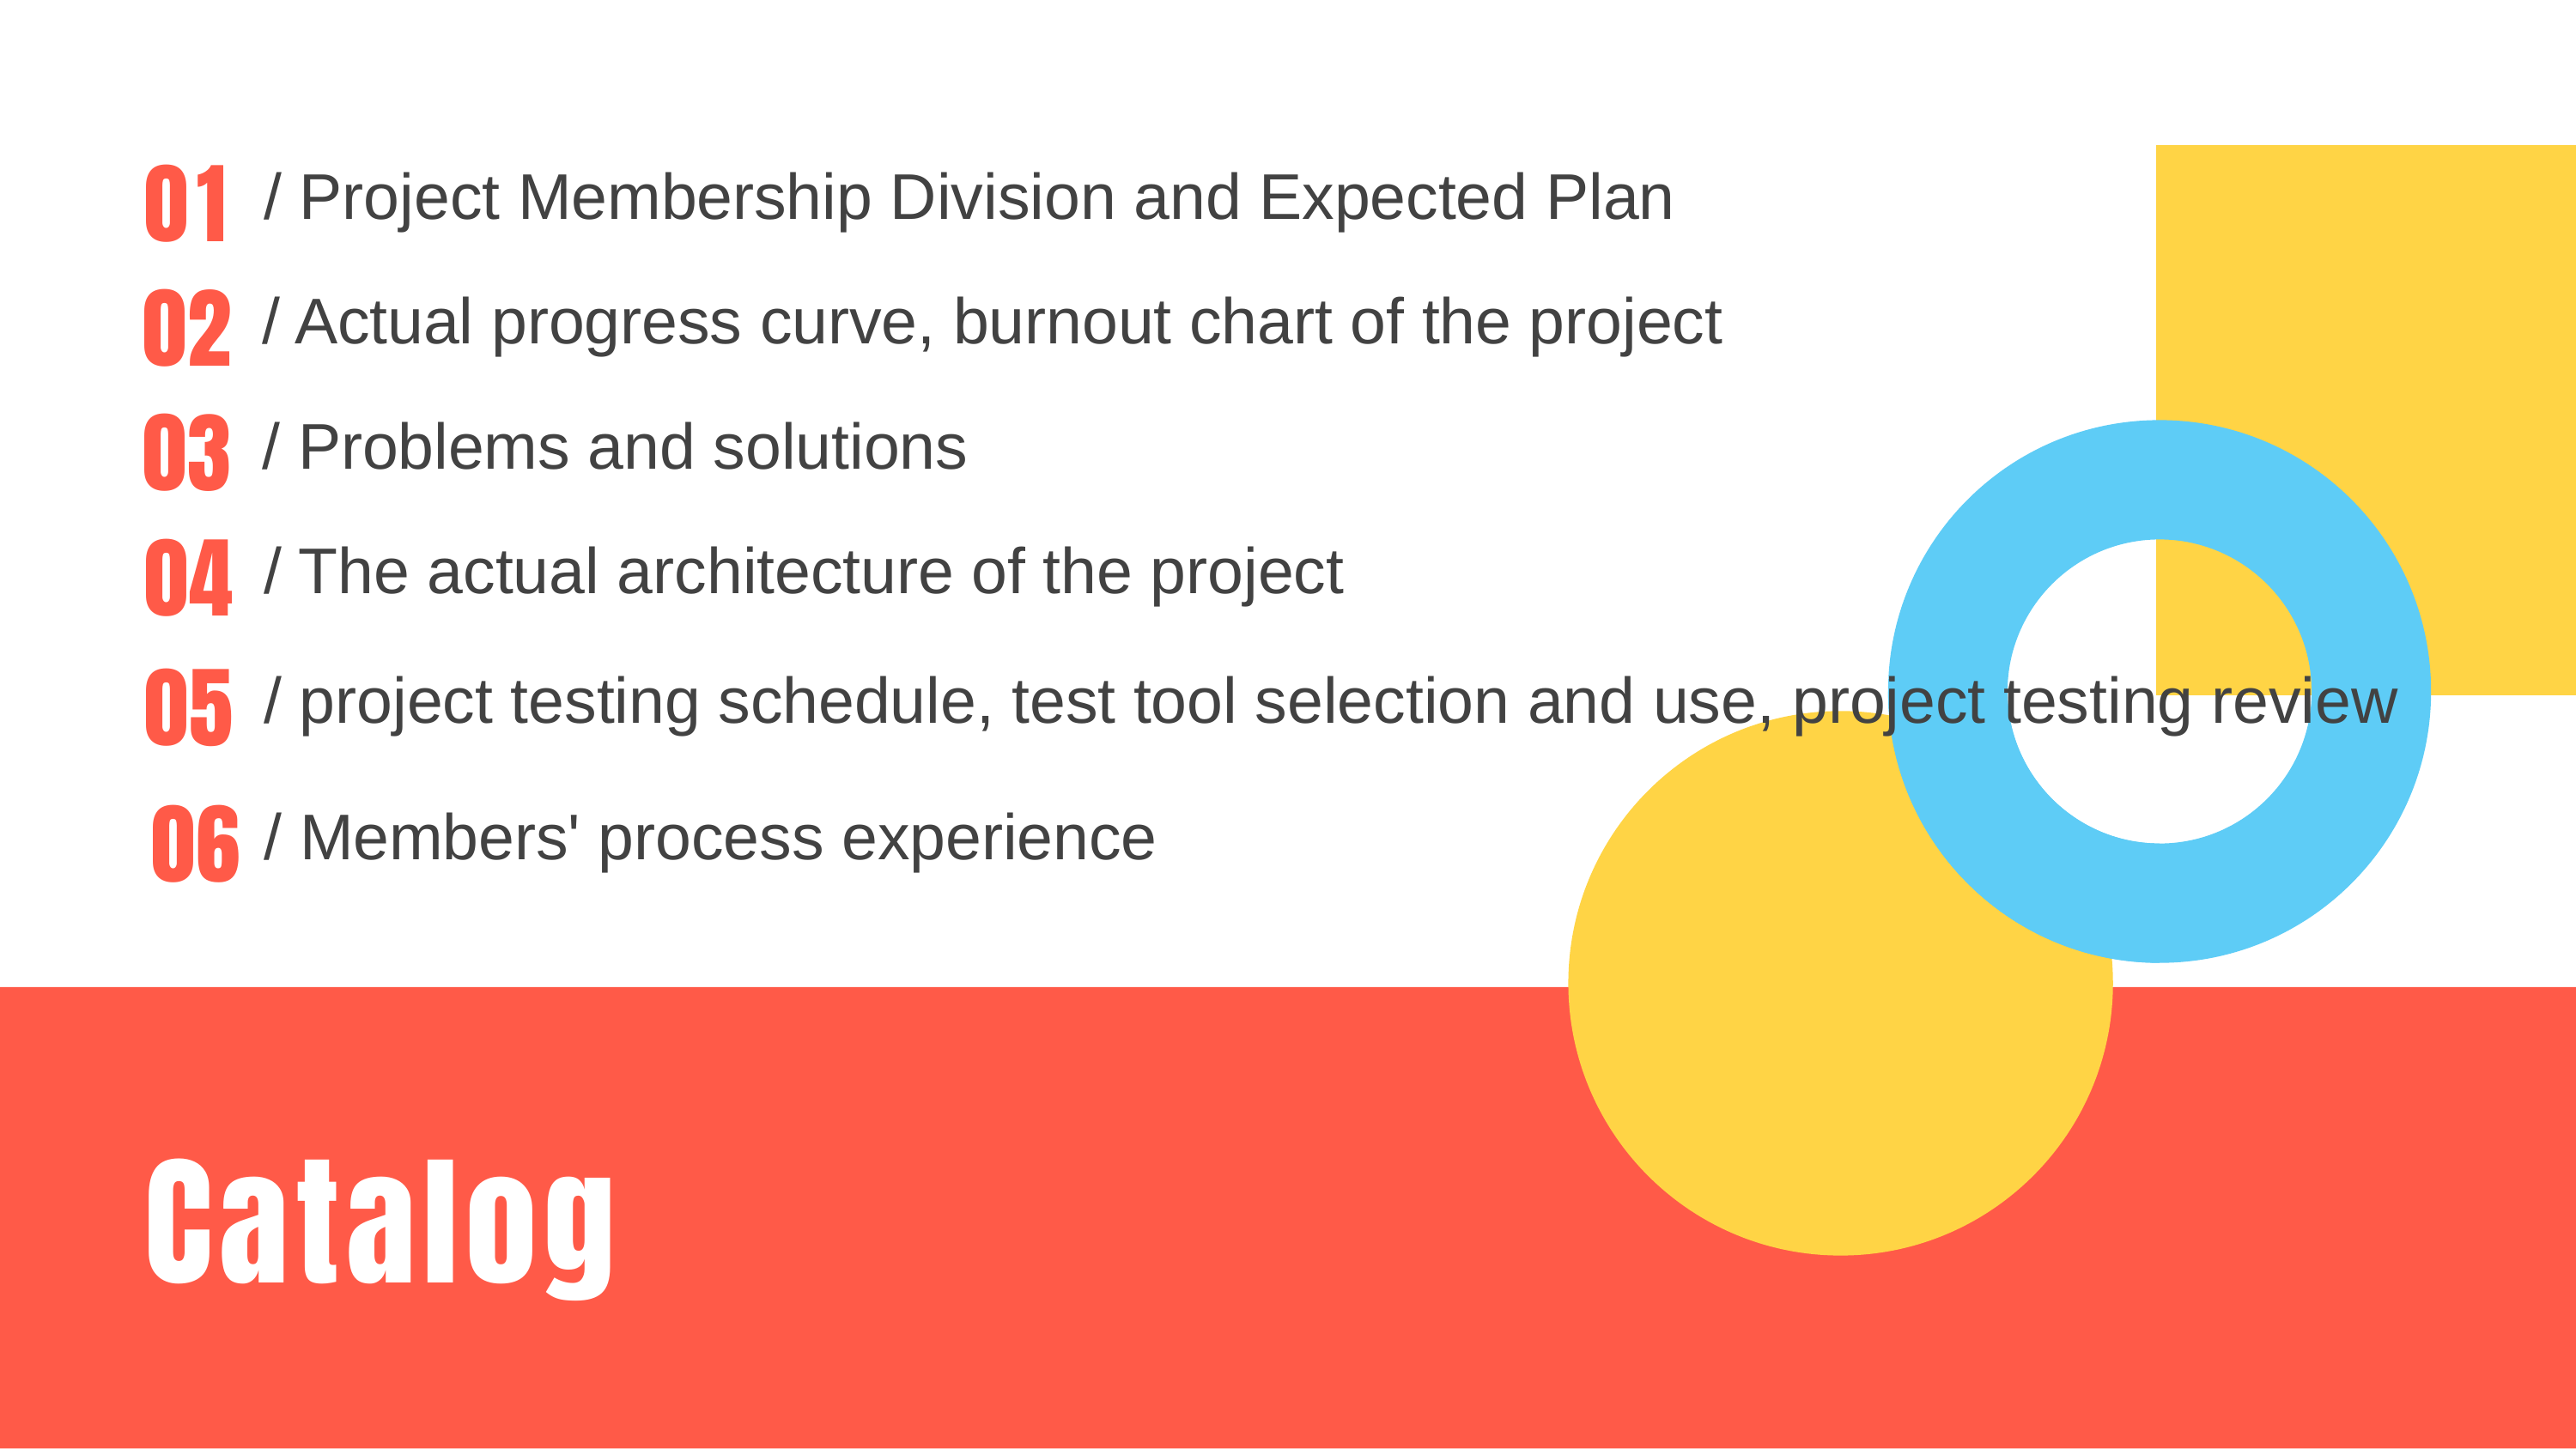

01
/ Project Membership Division and Expected Plan

02
/ Actual progress curve, burnout chart of the project
03
/ Problems and solutions

04
/ The actual architecture of the project
05
/ project testing schedule, test tool selection and use, project testing review

06
/ Members' process experience

Catalog